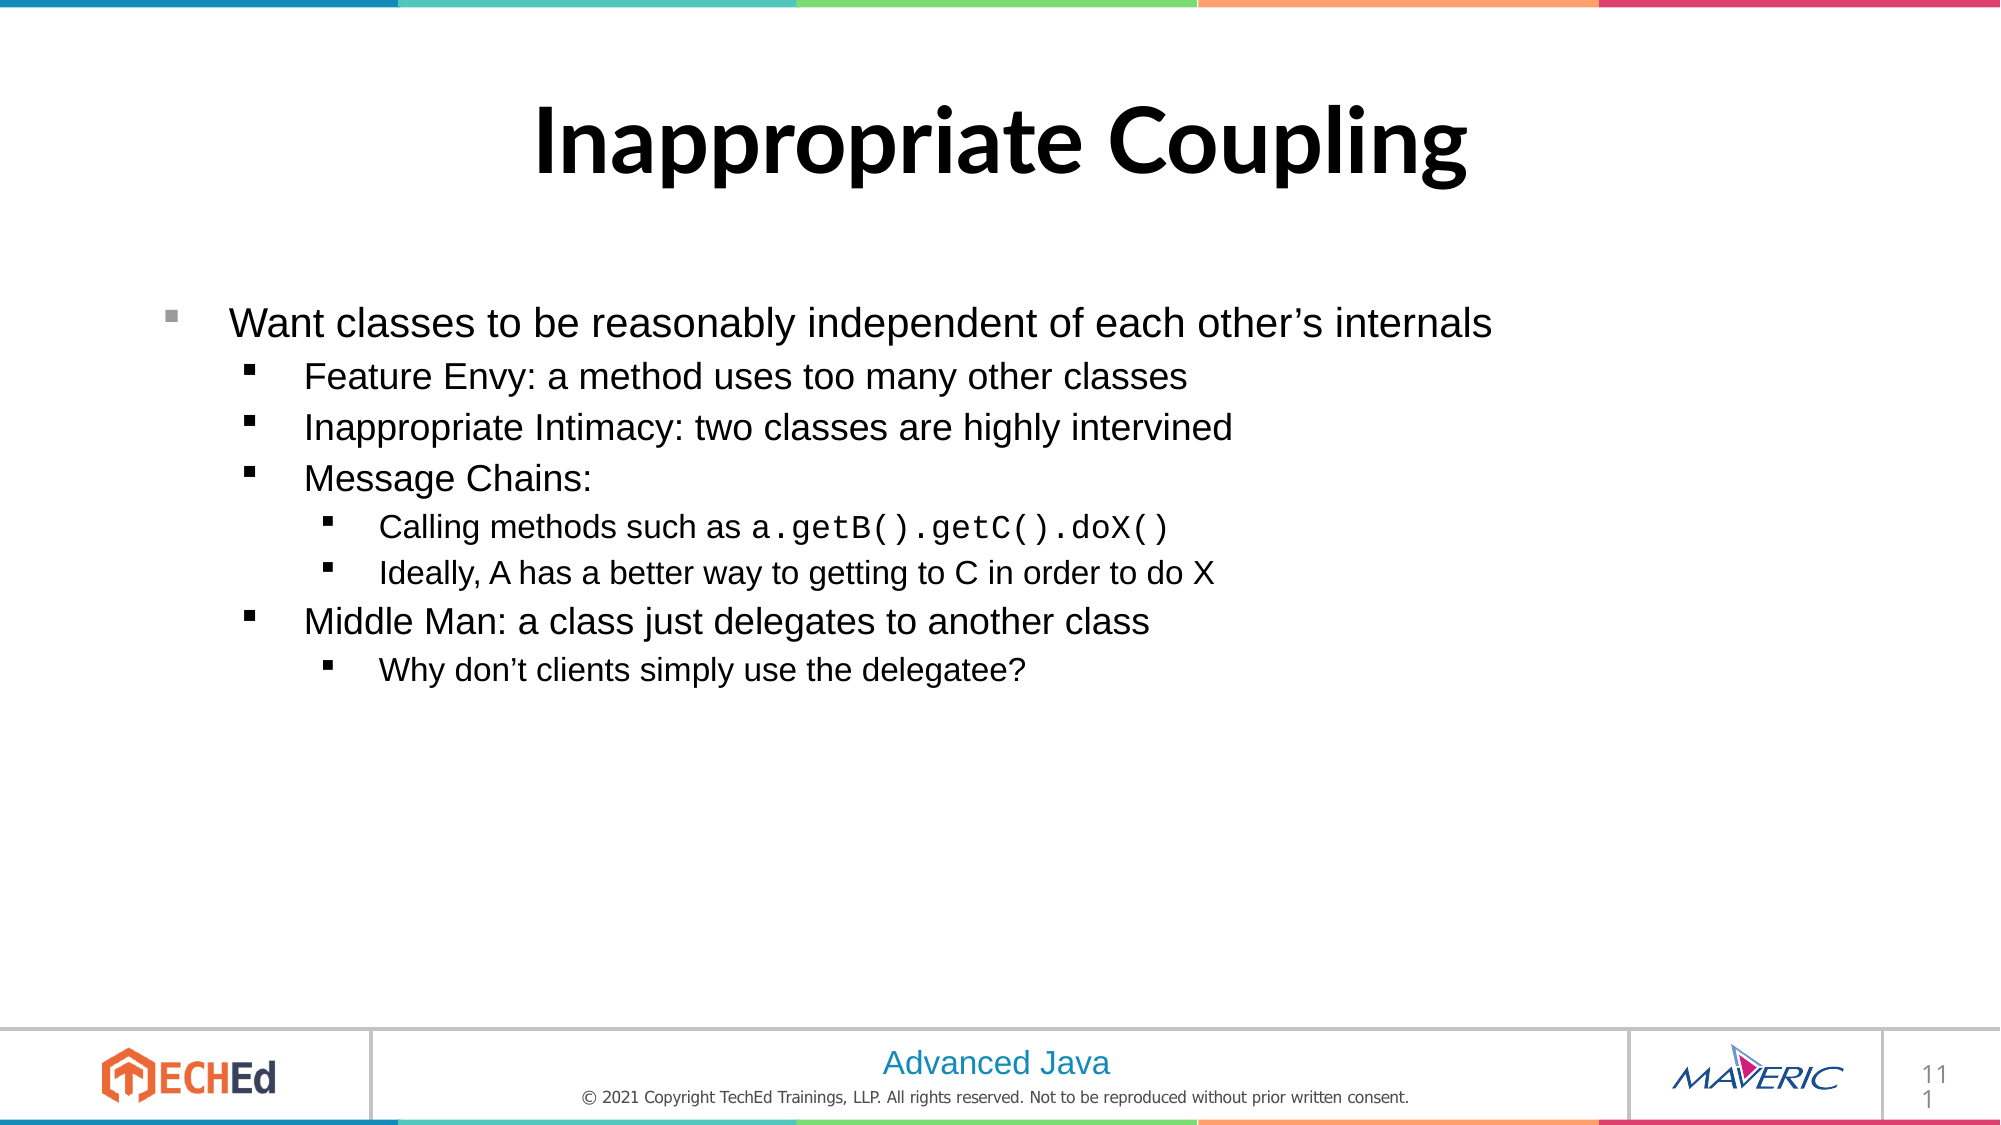

# Inappropriate Coupling
Want classes to be reasonably independent of each other’s internals
Feature Envy: a method uses too many other classes
Inappropriate Intimacy: two classes are highly intervined
Message Chains:
Calling methods such as a.getB().getC().doX()
Ideally, A has a better way to getting to C in order to do X
Middle Man: a class just delegates to another class
Why don’t clients simply use the delegatee?